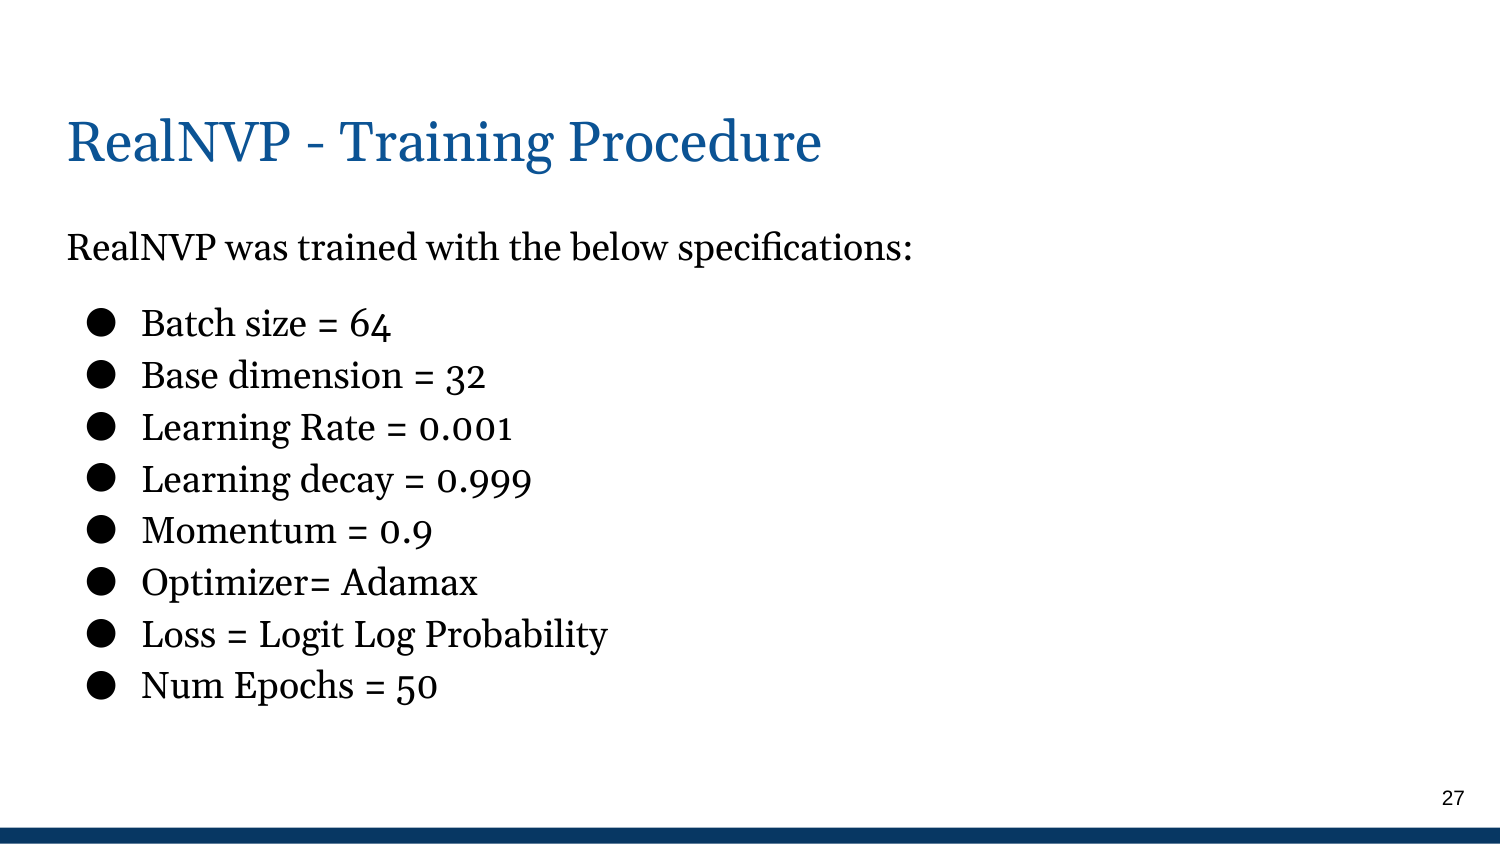

# RealNVP - Training Procedure
RealNVP was trained with the below specifications:
Batch size = 64
Base dimension = 32
Learning Rate = 0.001
Learning decay = 0.999
Momentum = 0.9
Optimizer= Adamax
Loss = Logit Log Probability
Num Epochs = 50
27